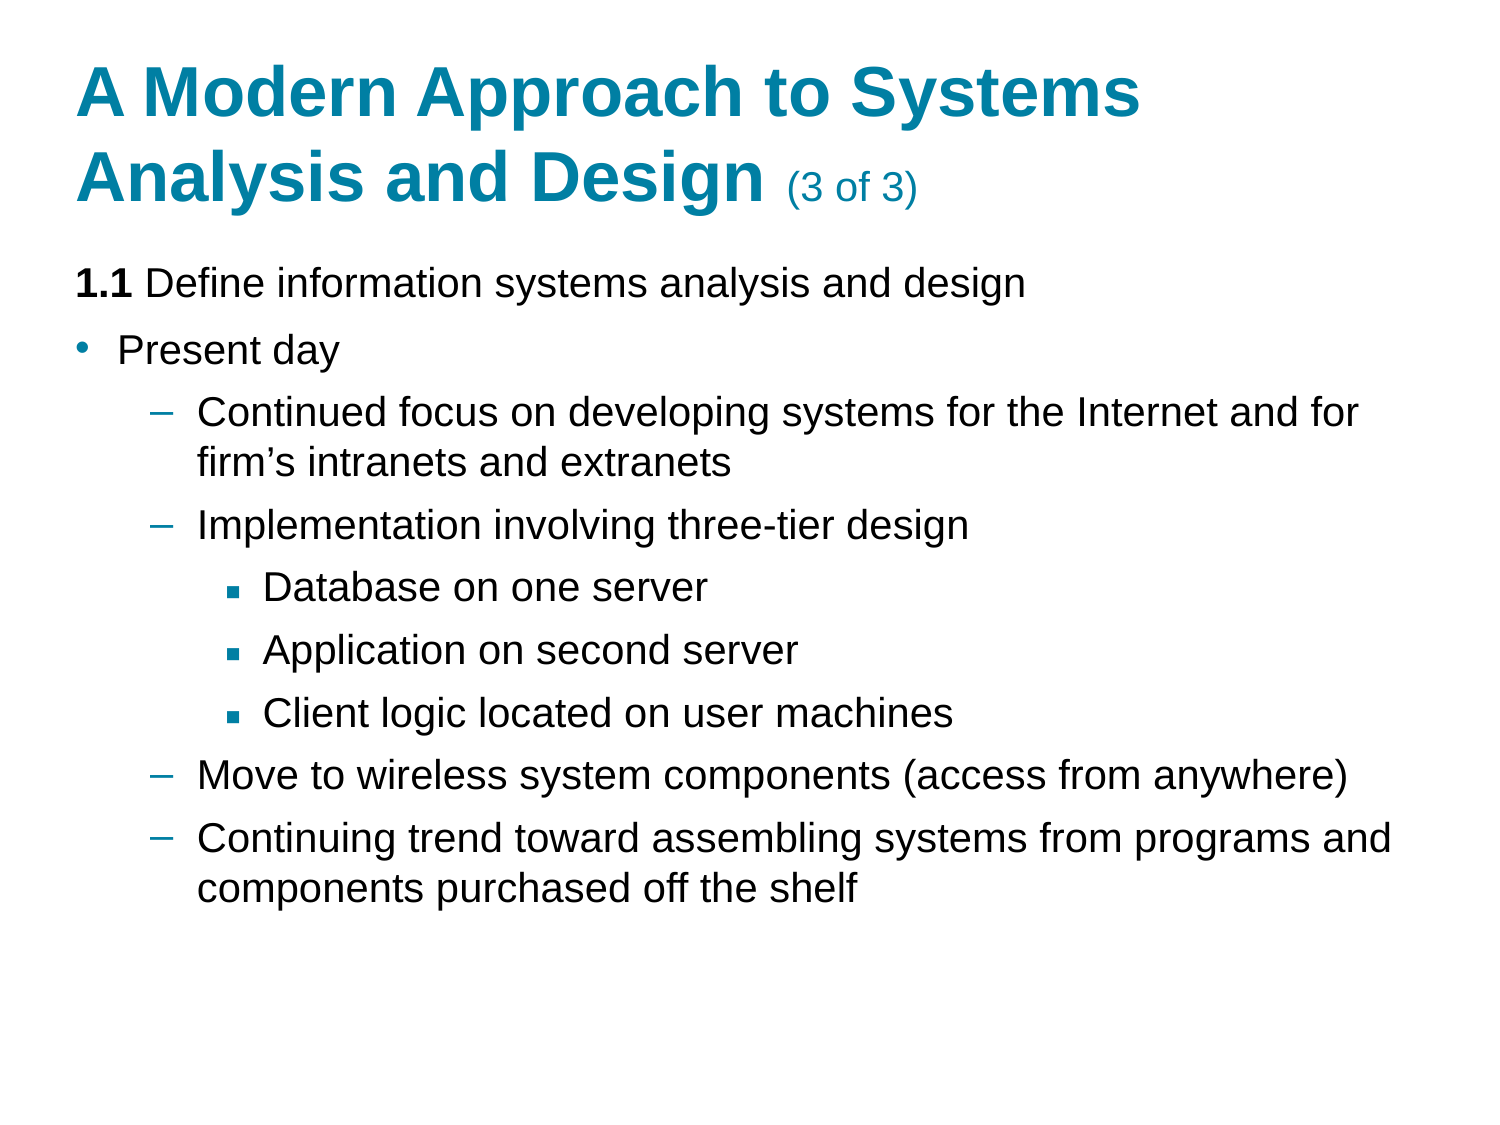

# A Modern Approach to Systems Analysis and Design (3 of 3)
1.1 Define information systems analysis and design
Present day
Continued focus on developing systems for the Internet and for firm’s intranets and extranets
Implementation involving three-tier design
Database on one server
Application on second server
Client logic located on user machines
Move to wireless system components (access from anywhere)
Continuing trend toward assembling systems from programs and components purchased off the shelf